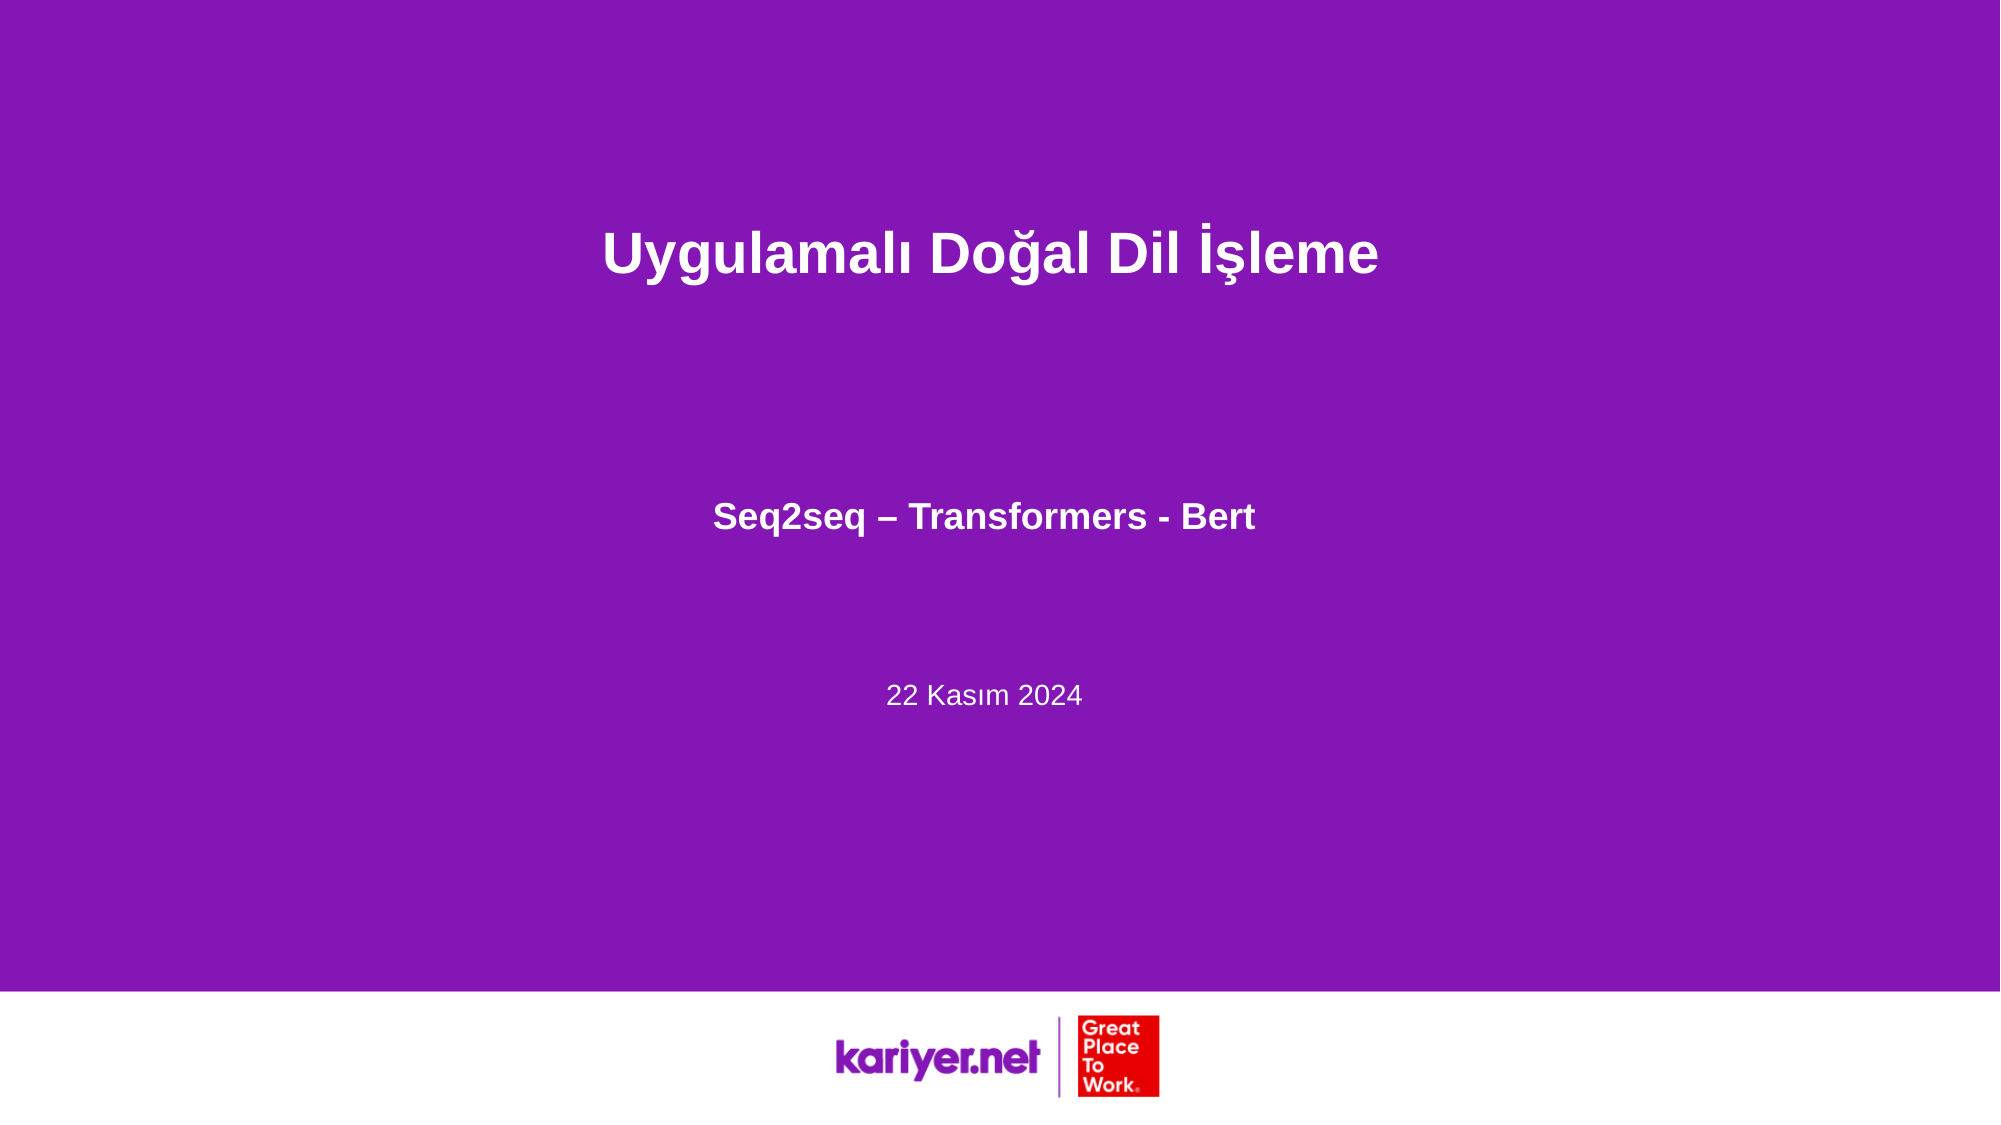

Uygulamalı Doğal Dil İşleme
Seq2seq – Transformers - Bert

22 Kasım 2024